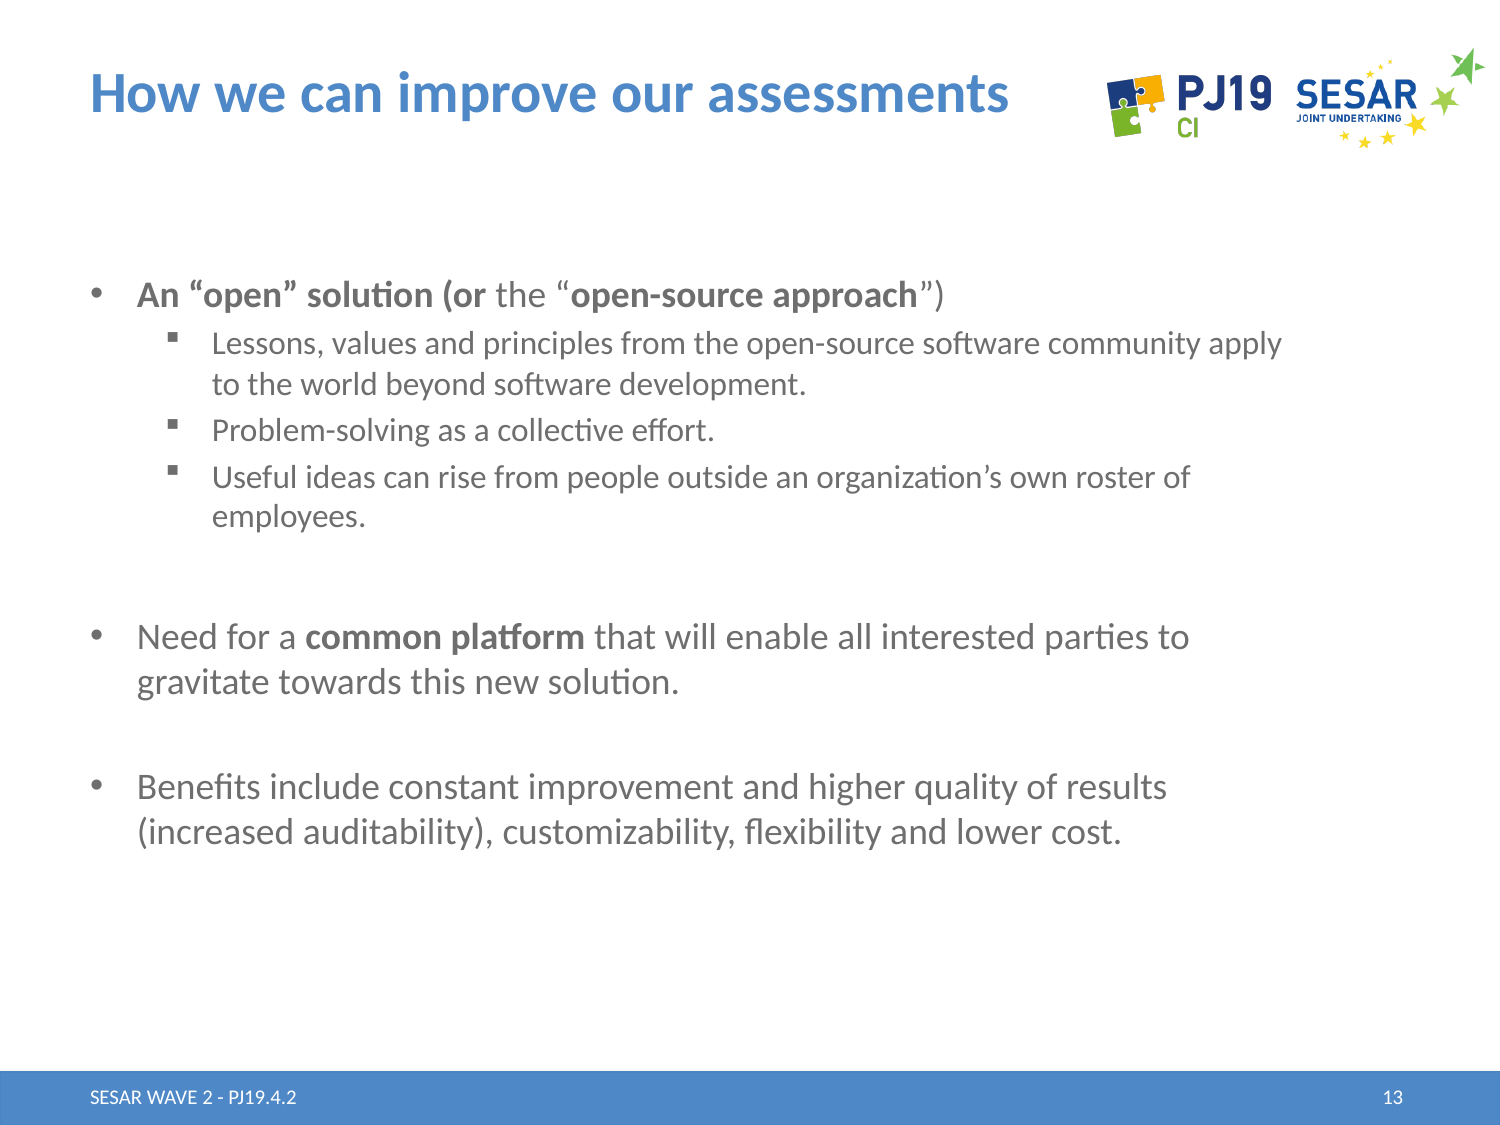

# How we can improve our assessments
An “open” solution (or the “open-source approach”)
Lessons, values and principles from the open-source software community apply to the world beyond software development.
Problem-solving as a collective effort.
Useful ideas can rise from people outside an organization’s own roster of employees.

Need for a common platform that will enable all interested parties to gravitate towards this new solution.

Benefits include constant improvement and higher quality of results (increased auditability), customizability, flexibility and lower cost.

SESAR WAVE 2 - PJ19.4.2
13